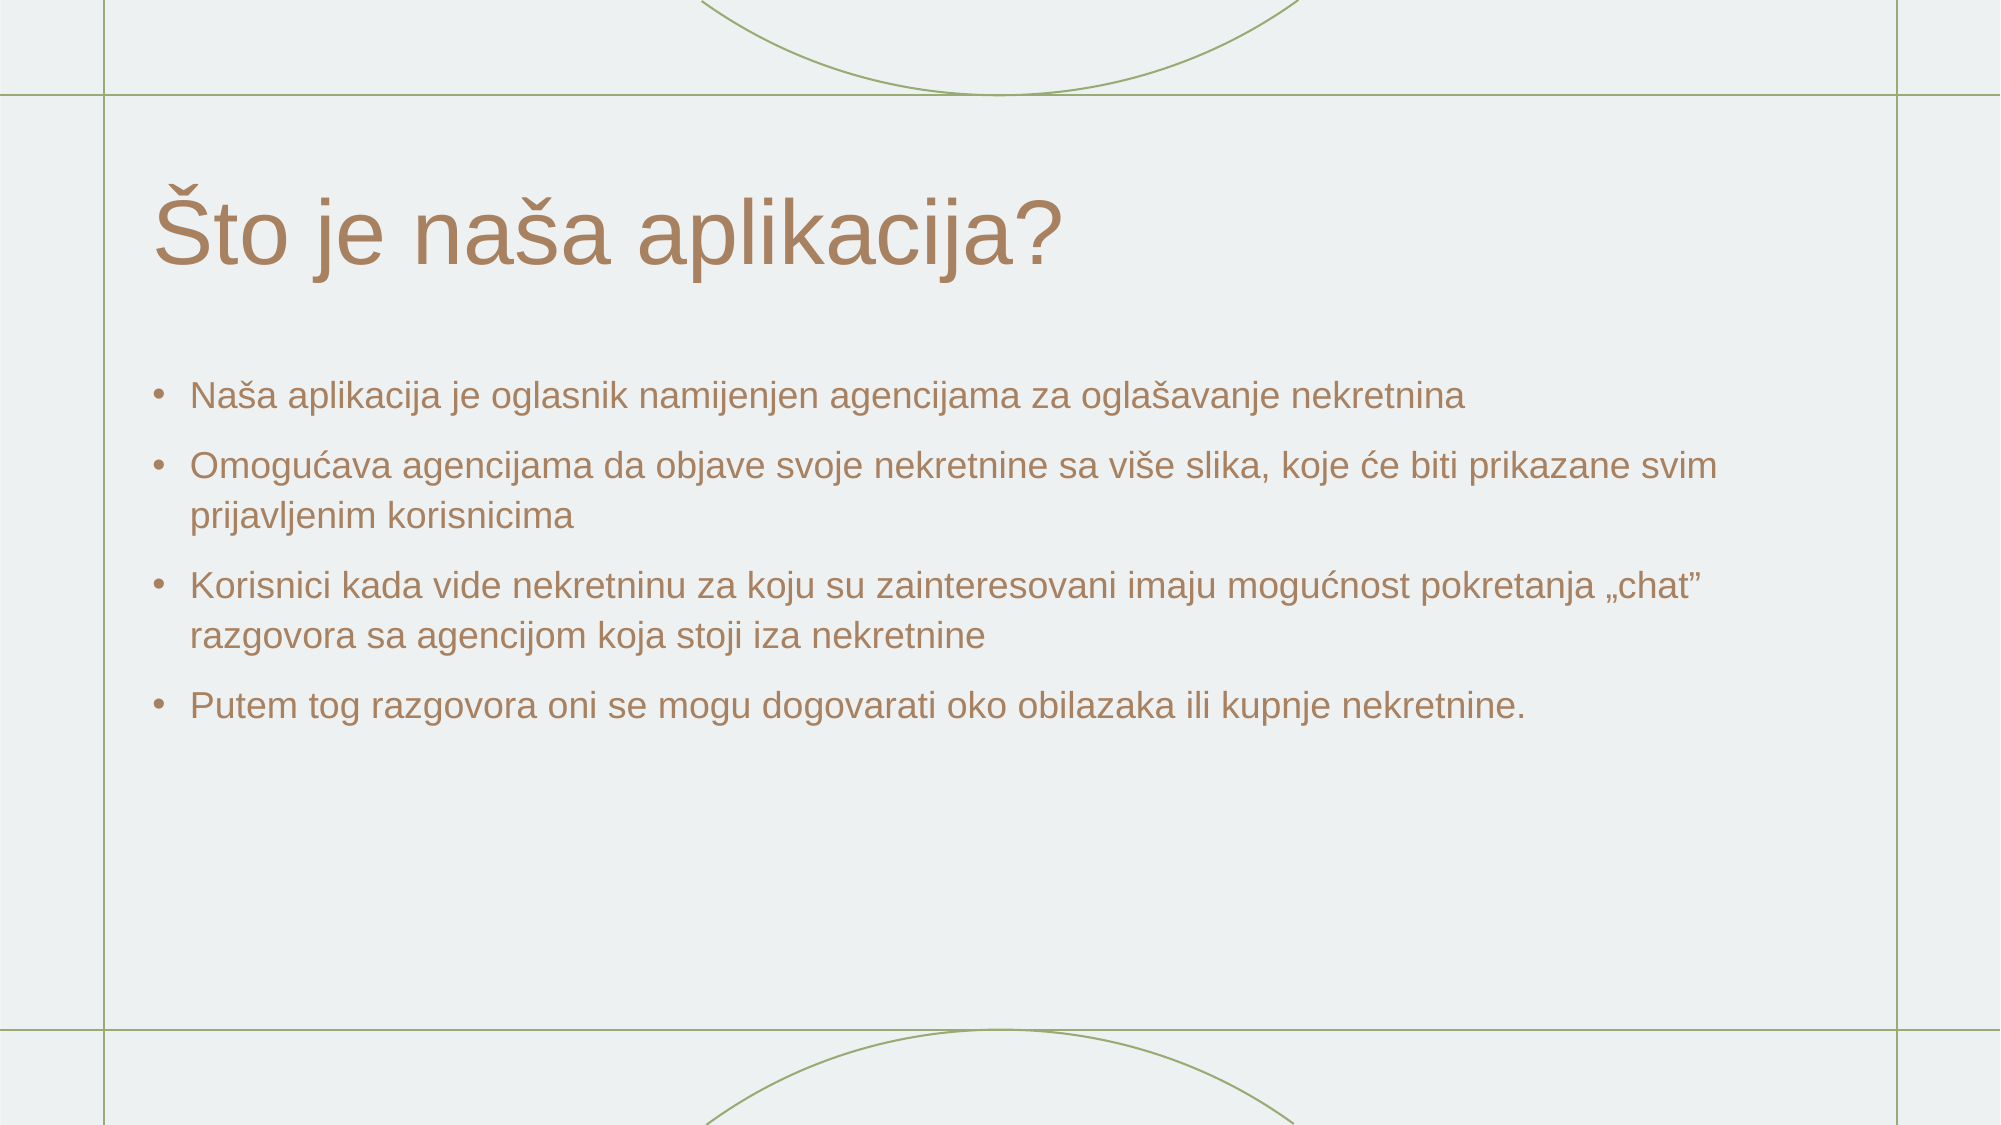

# Što je naša aplikacija?
Naša aplikacija je oglasnik namijenjen agencijama za oglašavanje nekretnina
Omogućava agencijama da objave svoje nekretnine sa više slika, koje će biti prikazane svim prijavljenim korisnicima
Korisnici kada vide nekretninu za koju su zainteresovani imaju mogućnost pokretanja „chat” razgovora sa agencijom koja stoji iza nekretnine
Putem tog razgovora oni se mogu dogovarati oko obilazaka ili kupnje nekretnine.